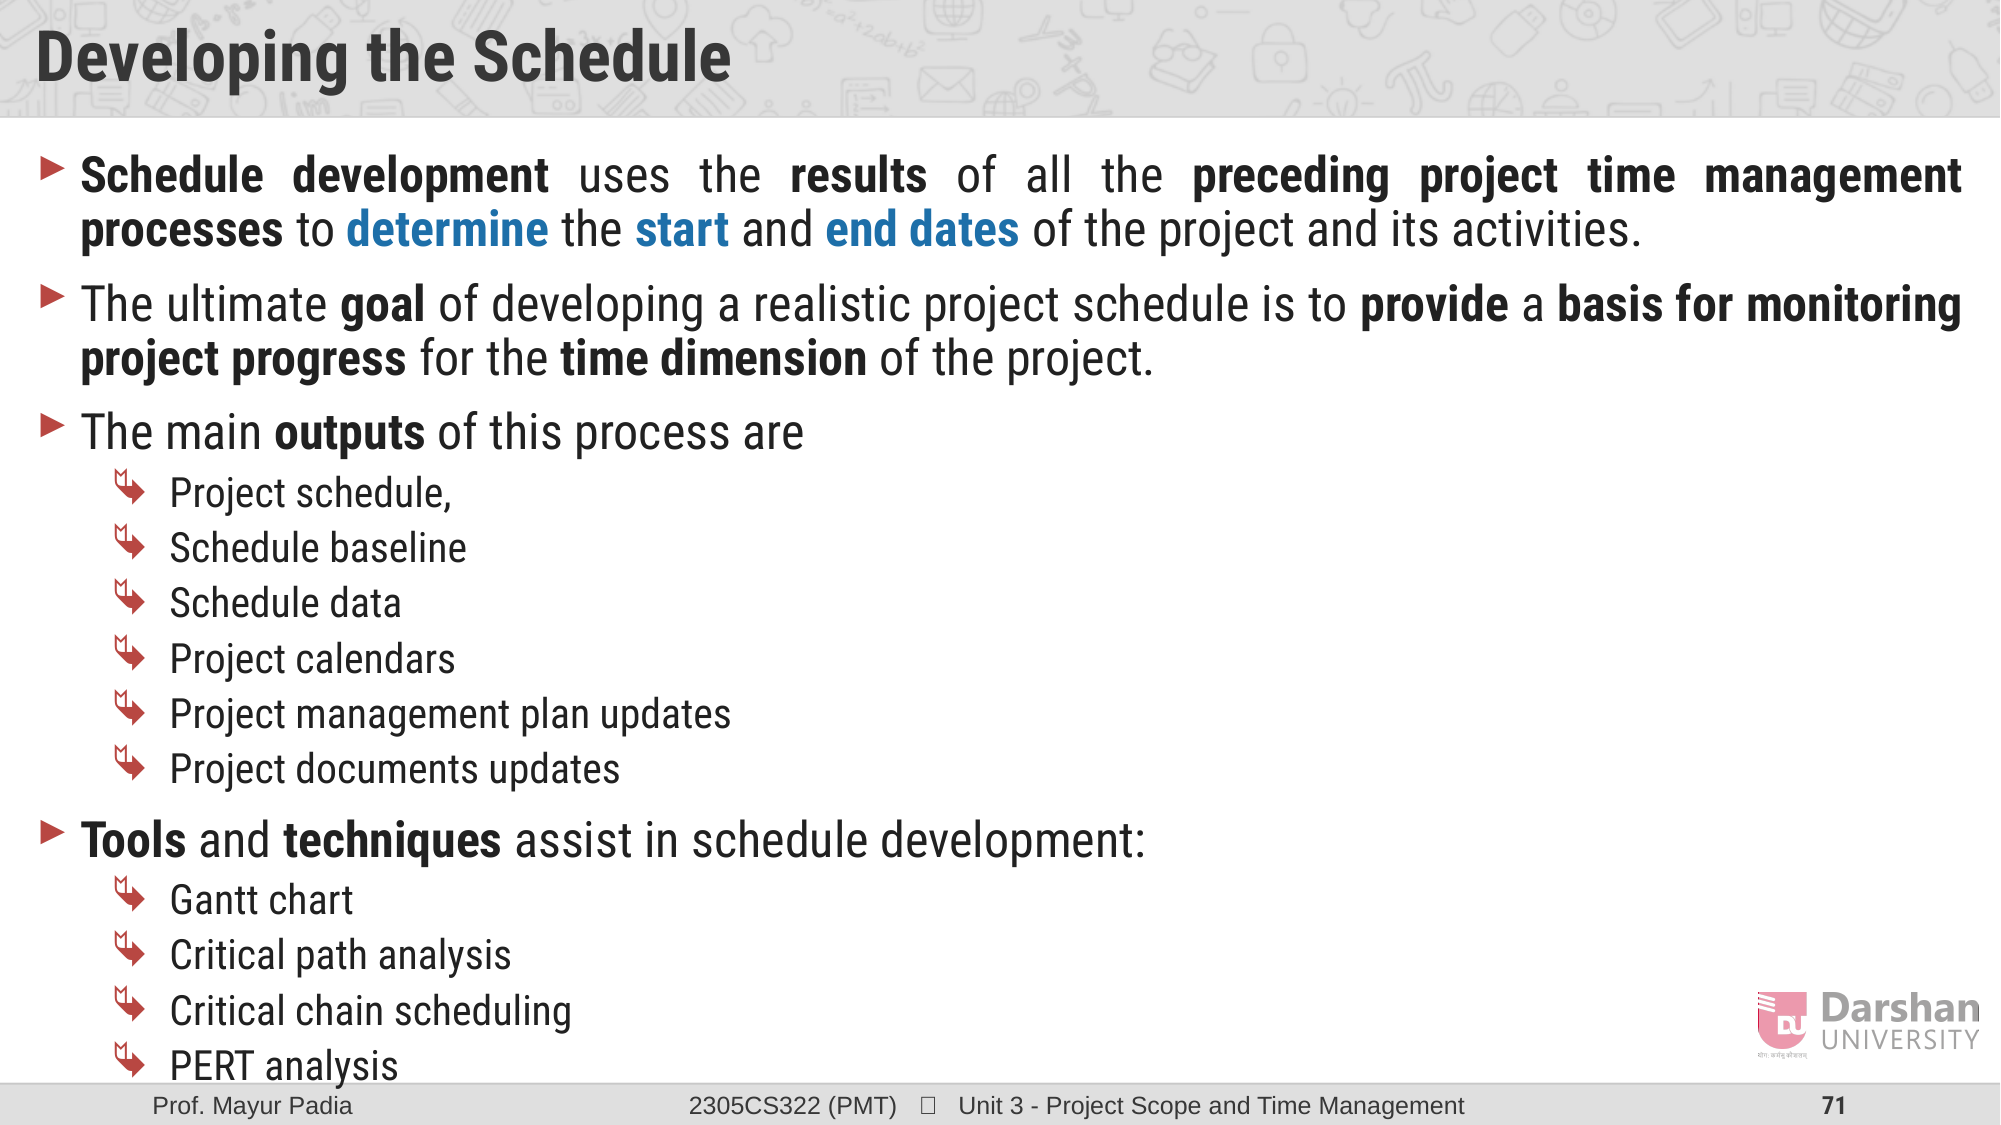

# Developing the Schedule
Schedule development uses the results of all the preceding project time management processes to determine the start and end dates of the project and its activities.
The ultimate goal of developing a realistic project schedule is to provide a basis for monitoring project progress for the time dimension of the project.
The main outputs of this process are
Project schedule,
Schedule baseline
Schedule data
Project calendars
Project management plan updates
Project documents updates
Tools and techniques assist in schedule development:
Gantt chart
Critical path analysis
Critical chain scheduling
PERT analysis